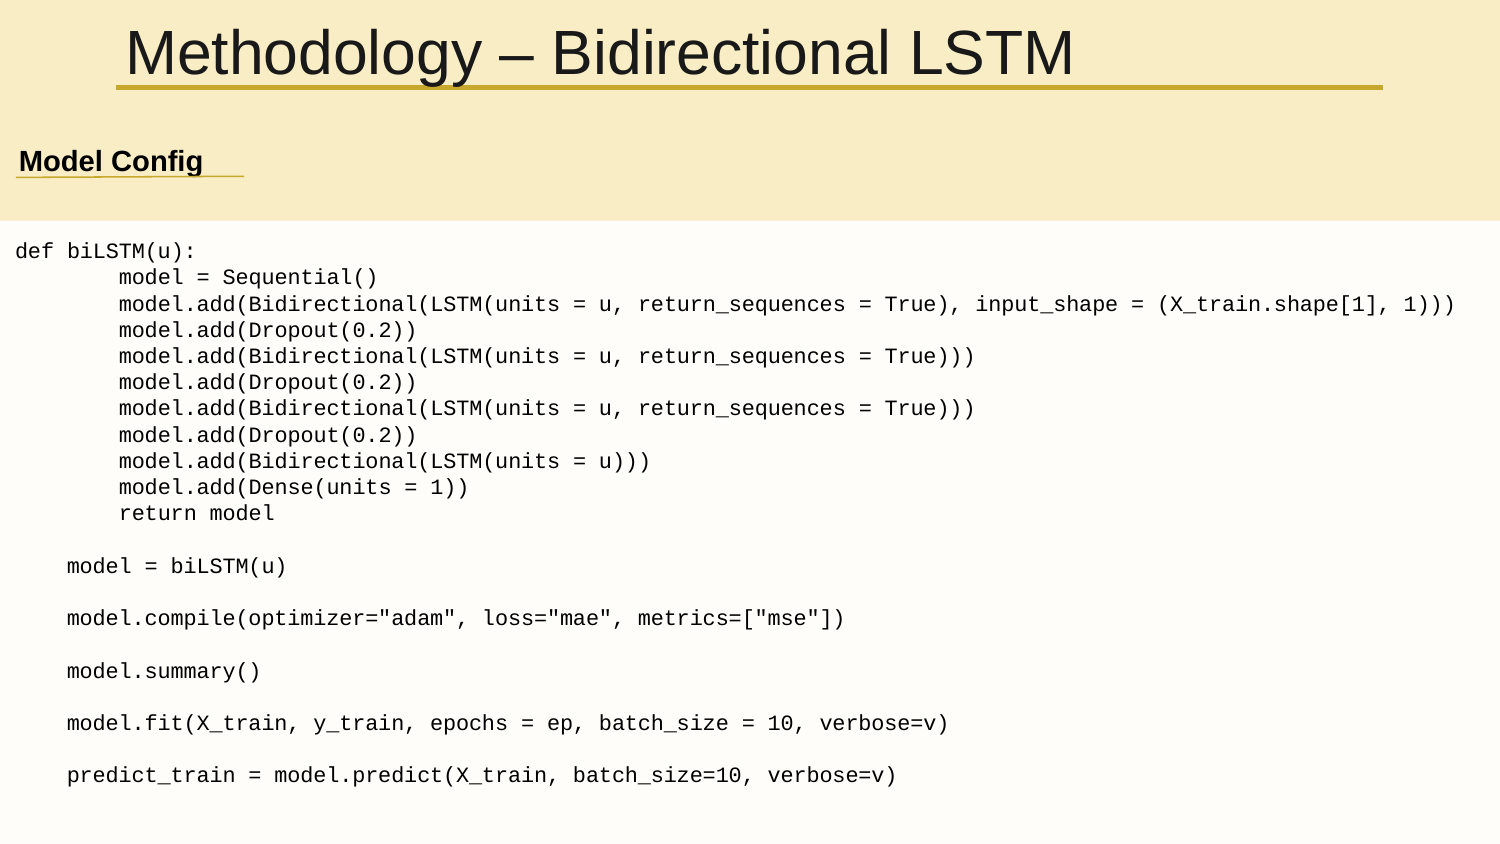

# Methodology – Bidirectional LSTM

Model Config

def biLSTM(u):
        model = Sequential()
        model.add(Bidirectional(LSTM(units = u, return_sequences = True), input_shape = (X_train.shape[1], 1)))
        model.add(Dropout(0.2))
        model.add(Bidirectional(LSTM(units = u, return_sequences = True)))
        model.add(Dropout(0.2))
        model.add(Bidirectional(LSTM(units = u, return_sequences = True)))
        model.add(Dropout(0.2))
        model.add(Bidirectional(LSTM(units = u)))
        model.add(Dense(units = 1))
        return model

    model = biLSTM(u)

    model.compile(optimizer="adam", loss="mae", metrics=["mse"])

    model.summary()

    model.fit(X_train, y_train, epochs = ep, batch_size = 10, verbose=v)

    predict_train = model.predict(X_train, batch_size=10, verbose=v)